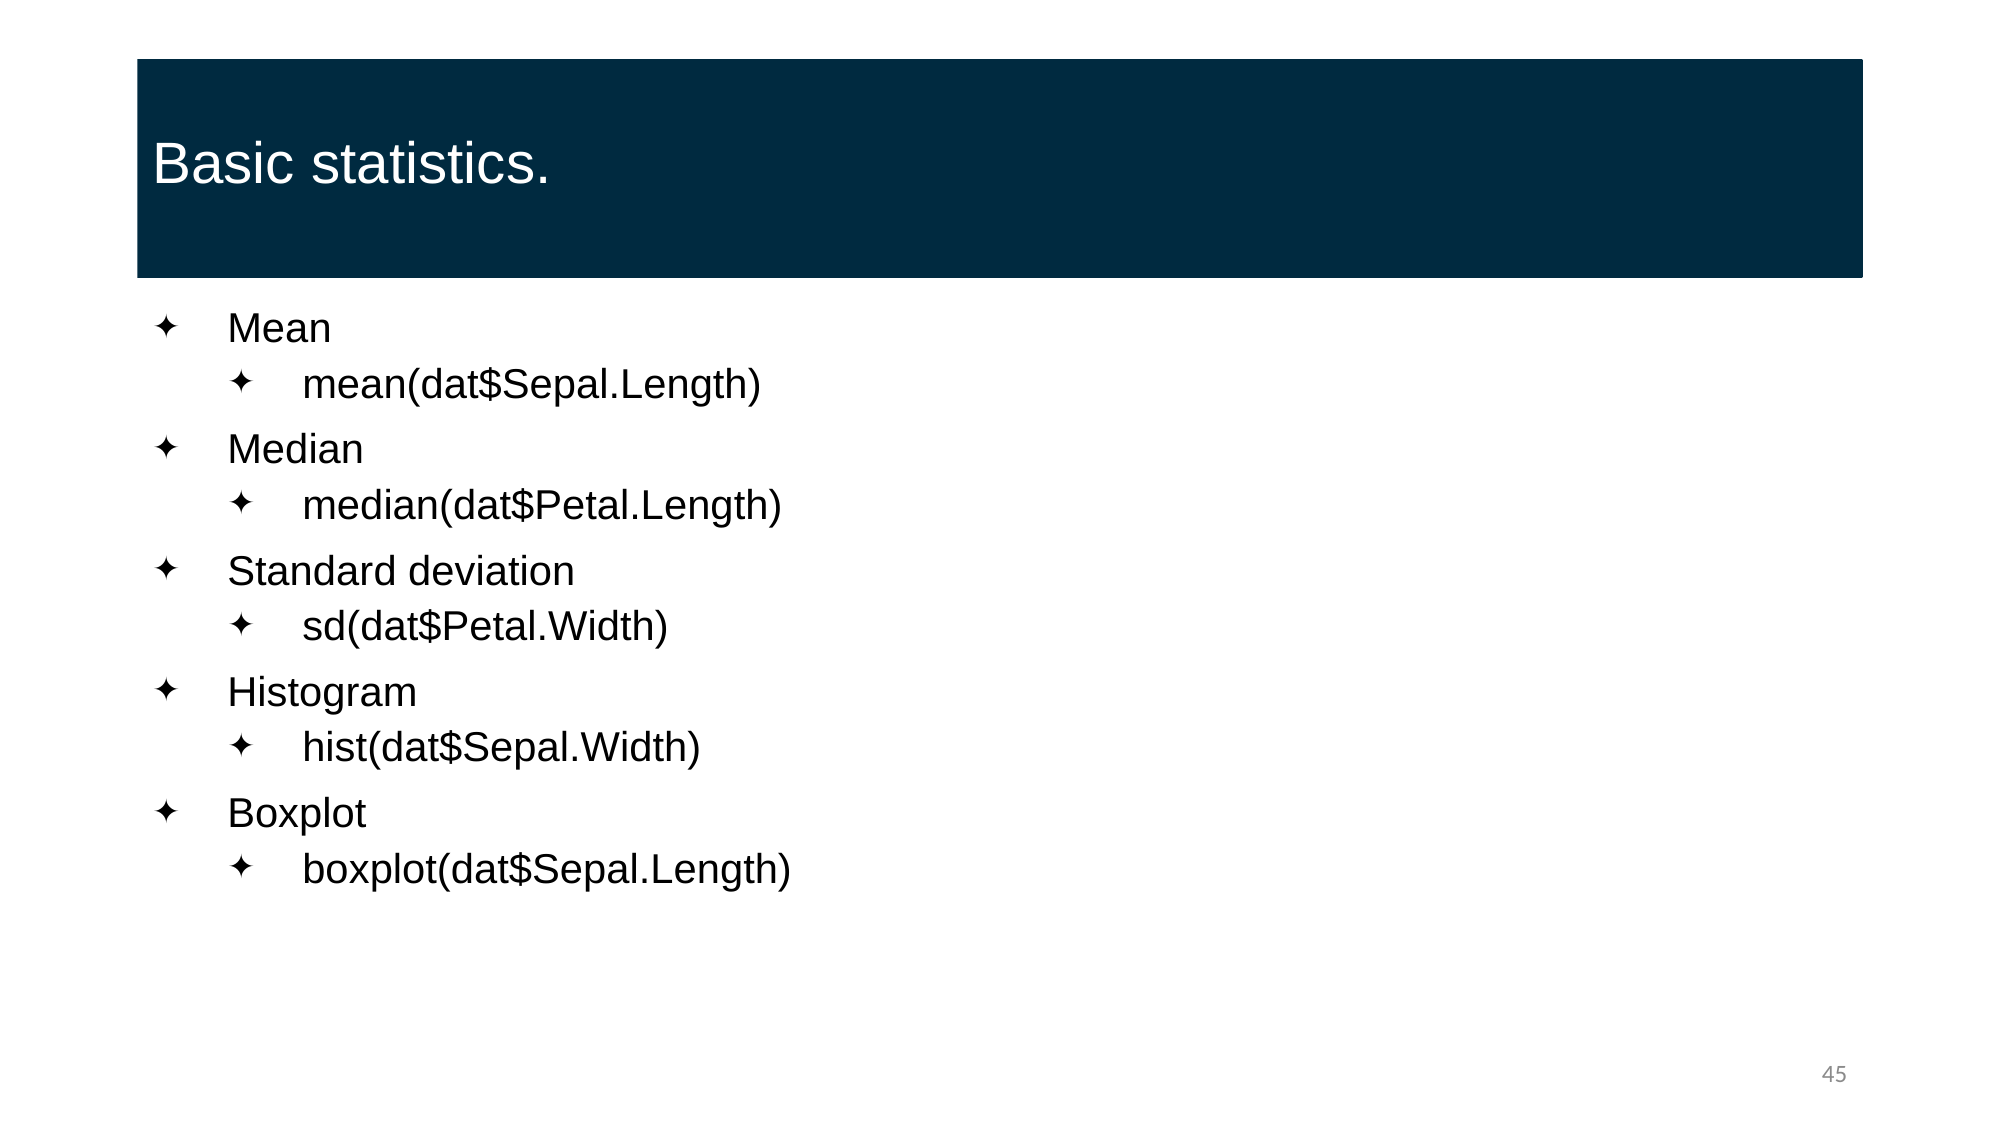

# Basic statistics.
Mean
mean(dat$Sepal.Length)
Median
median(dat$Petal.Length)
Standard deviation
sd(dat$Petal.Width)
Histogram
hist(dat$Sepal.Width)
Boxplot
boxplot(dat$Sepal.Length)
45